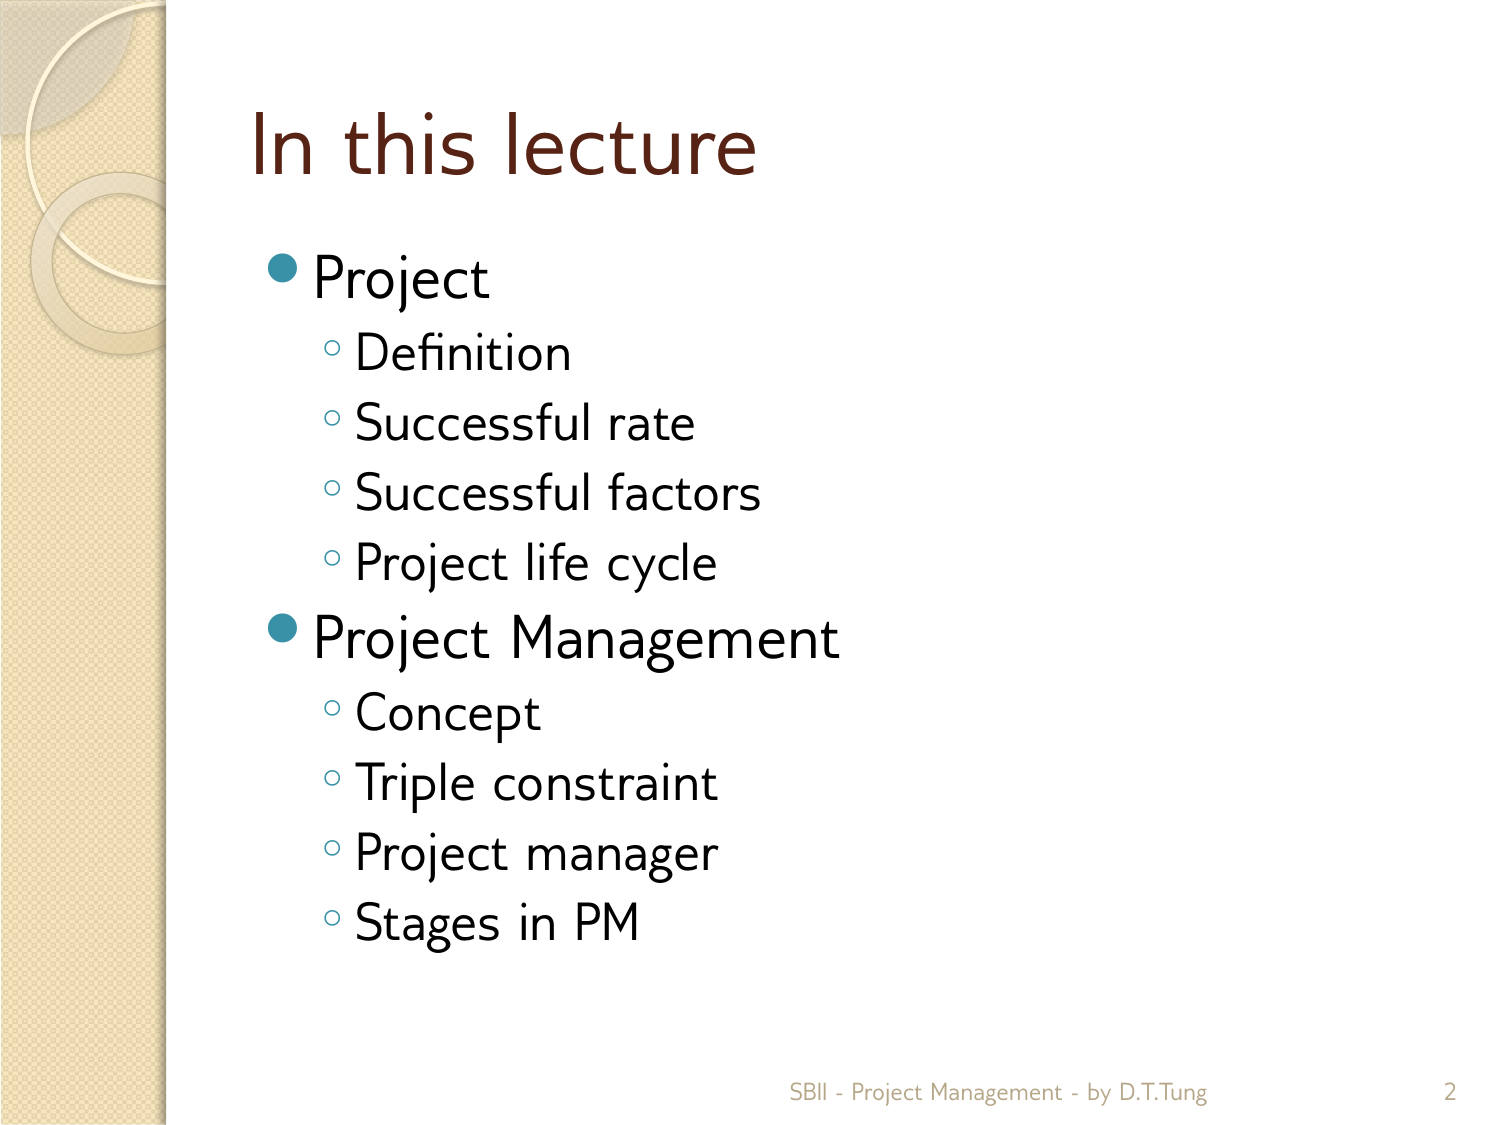

# In this lecture
Project
Definition
Successful rate
Successful factors
Project life cycle
Project Management
Concept
Triple constraint
Project manager
Stages in PM
SBII - Project Management - by D.T.Tung
2